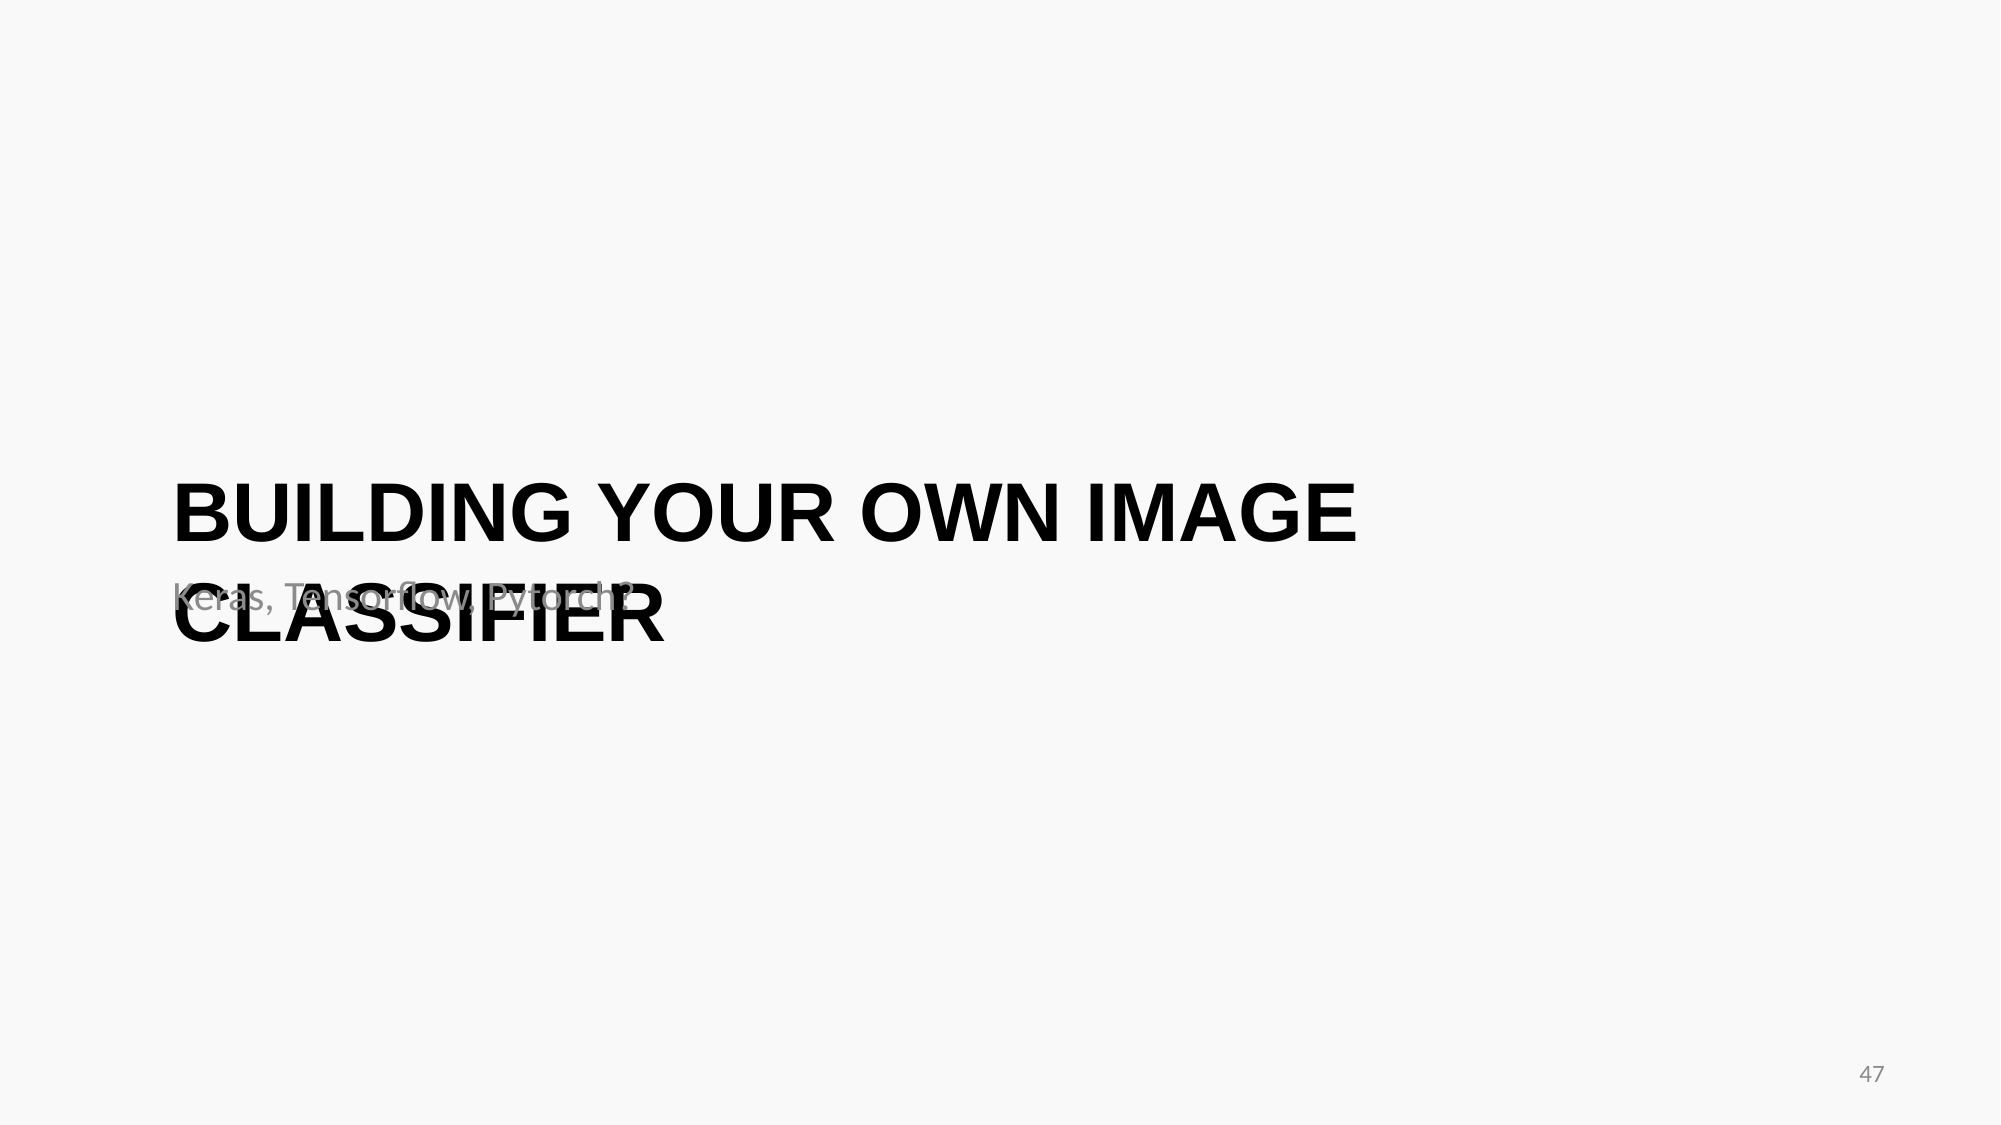

# Building your own image classifier
Keras, Tensorflow, Pytorch?
47